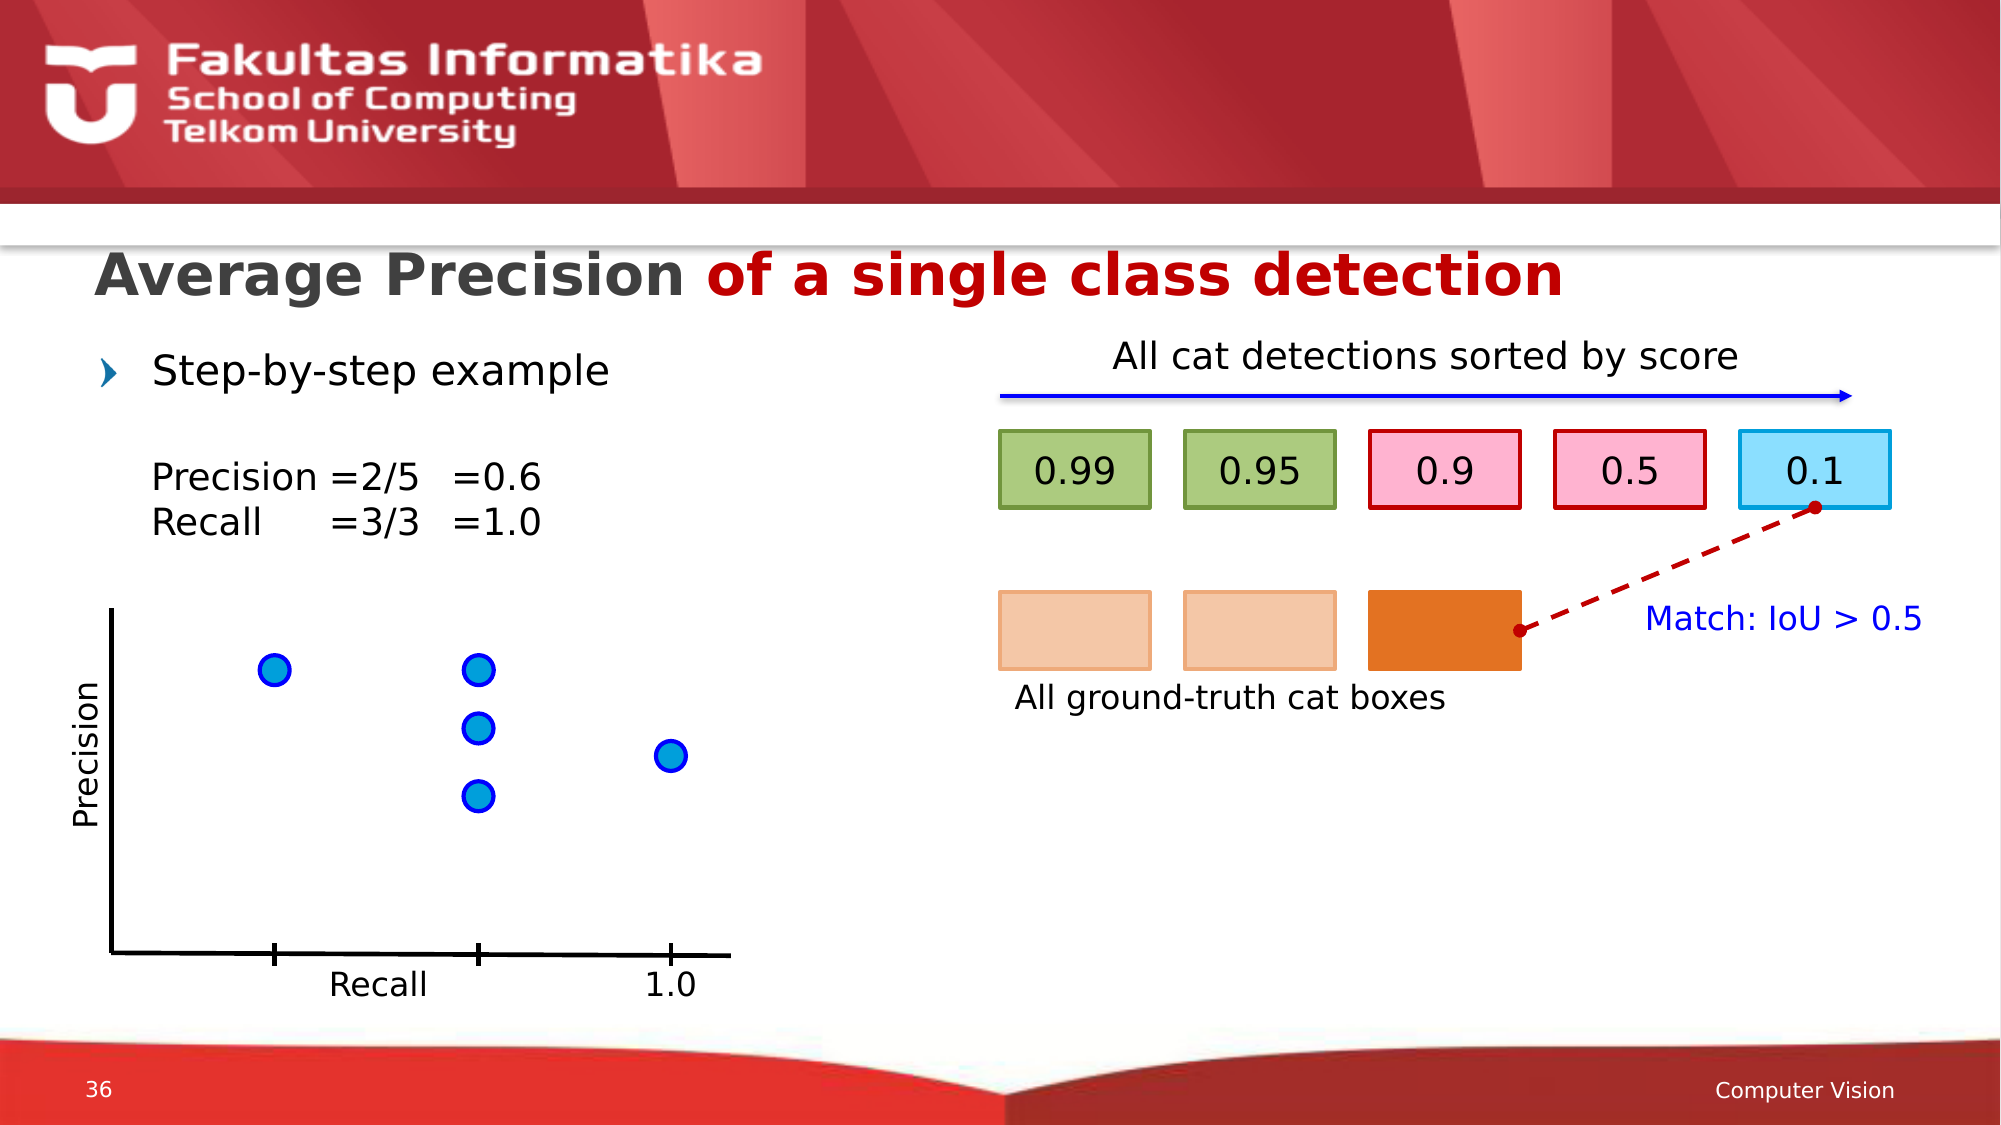

# Average Precision of a single class detection
All cat detections sorted by score
Step-by-step example
0.99
0.95
0.9
0.5
0.1
Precision	=2/5	=0.6
Recall	=3/3	=1.0
Match: IoU > 0.5

All ground-truth cat boxes

Precision

Recall
1.0
Computer Vision
36